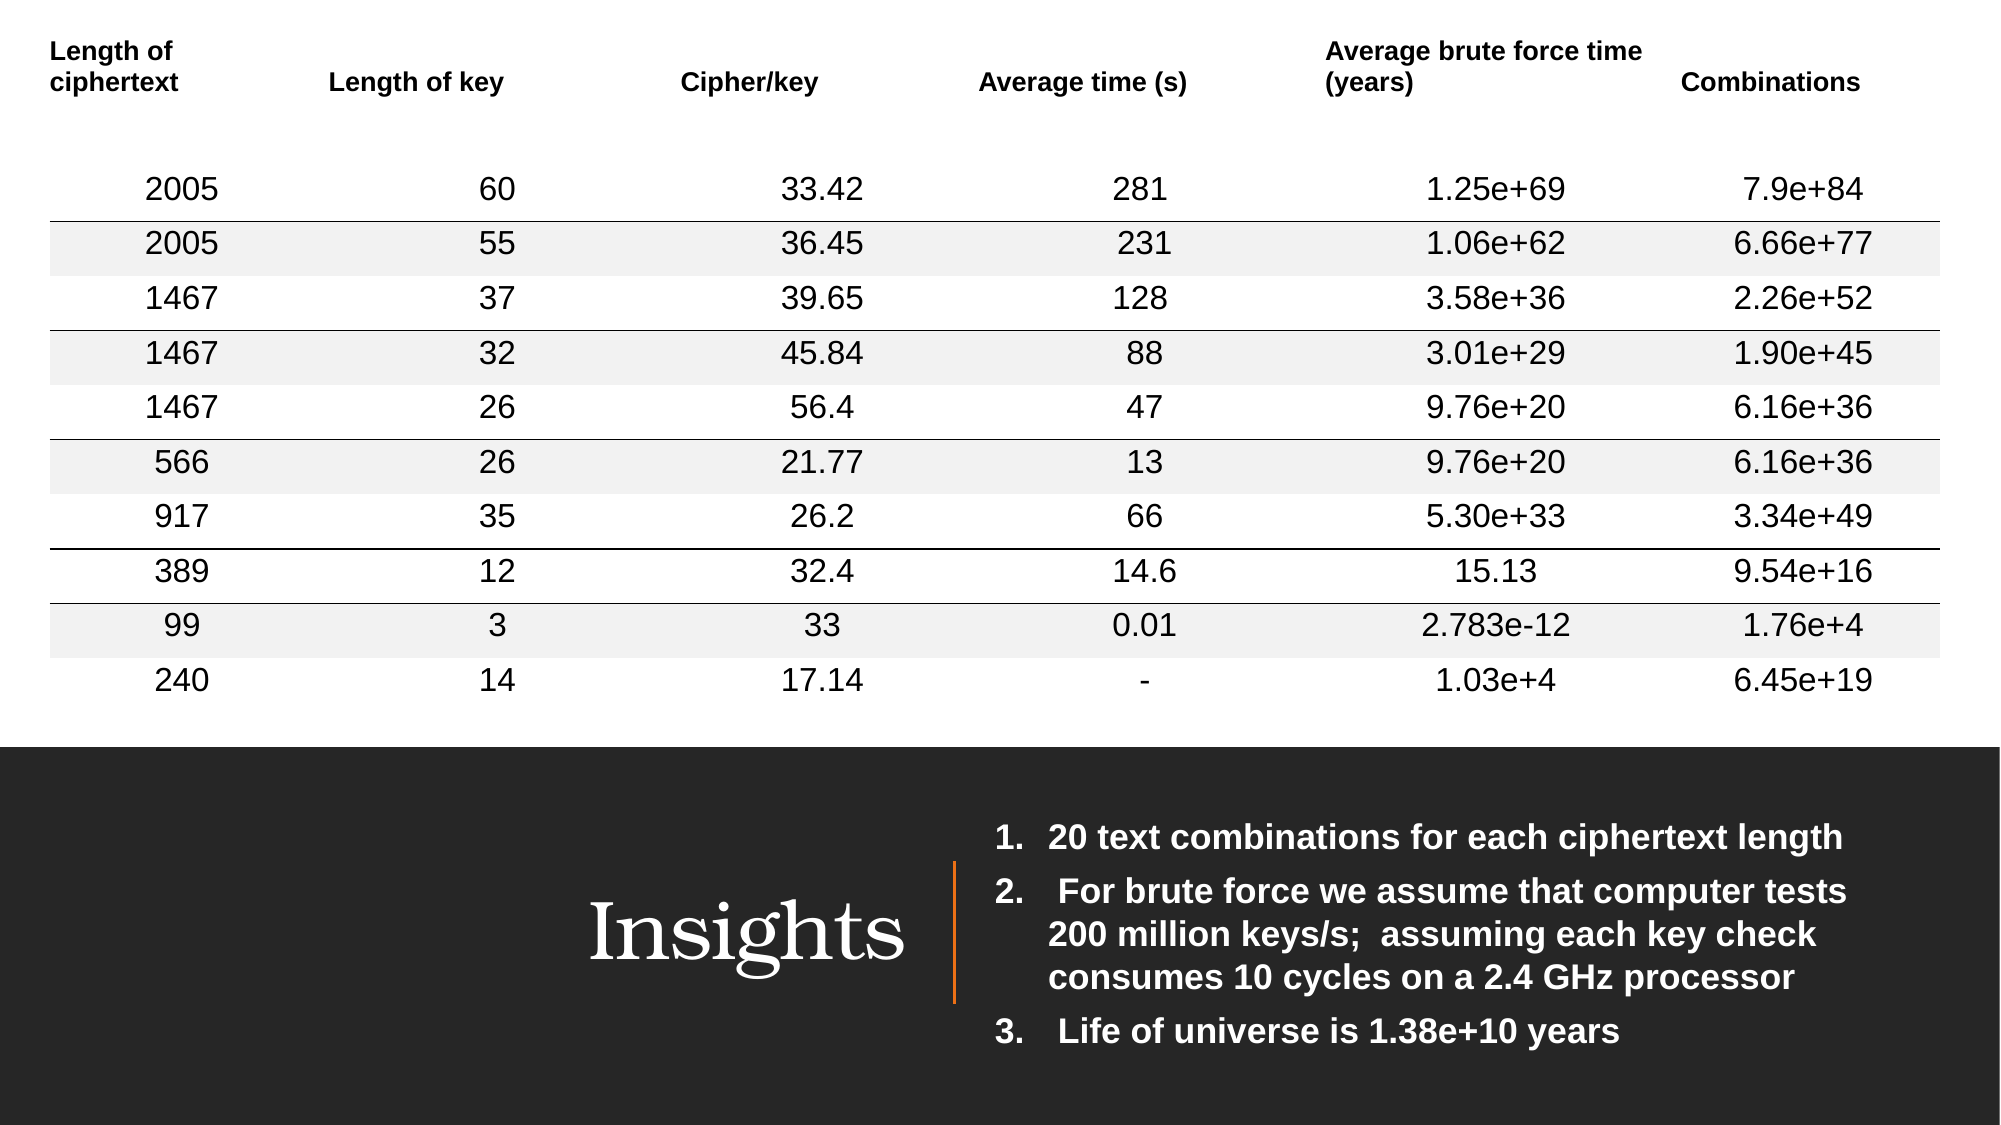

| Length of ciphertext | Length of key | Cipher/key | Average time (s) | Average brute force time (years) | Combinations |
| --- | --- | --- | --- | --- | --- |
|  |  |  |  |  |  |
| 2005 | 60 | 33.42 | 281 | 1.25e+69 | 7.9e+84 |
| 2005 | 55 | 36.45 | 231 | 1.06e+62 | 6.66e+77 |
| 1467 | 37 | 39.65 | 128 | 3.58e+36 | 2.26e+52 |
| 1467 | 32 | 45.84 | 88 | 3.01e+29 | 1.90e+45 |
| 1467 | 26 | 56.4 | 47 | 9.76e+20 | 6.16e+36 |
| 566 | 26 | 21.77 | 13 | 9.76e+20 | 6.16e+36 |
| 917 | 35 | 26.2 | 66 | 5.30e+33 | 3.34e+49 |
| 389 | 12 | 32.4 | 14.6 | 15.13 | 9.54e+16 |
| 99 | 3 | 33 | 0.01 | 2.783e-12 | 1.76e+4 |
| 240 | 14 | 17.14 | - | 1.03e+4 | 6.45e+19 |

20 text combinations for each ciphertext length
 For brute force we assume that computer tests 200 million keys/s;  assuming each key check consumes 10 cycles on a 2.4 GHz processor
 Life of universe is 1.38e+10 years
# Insights